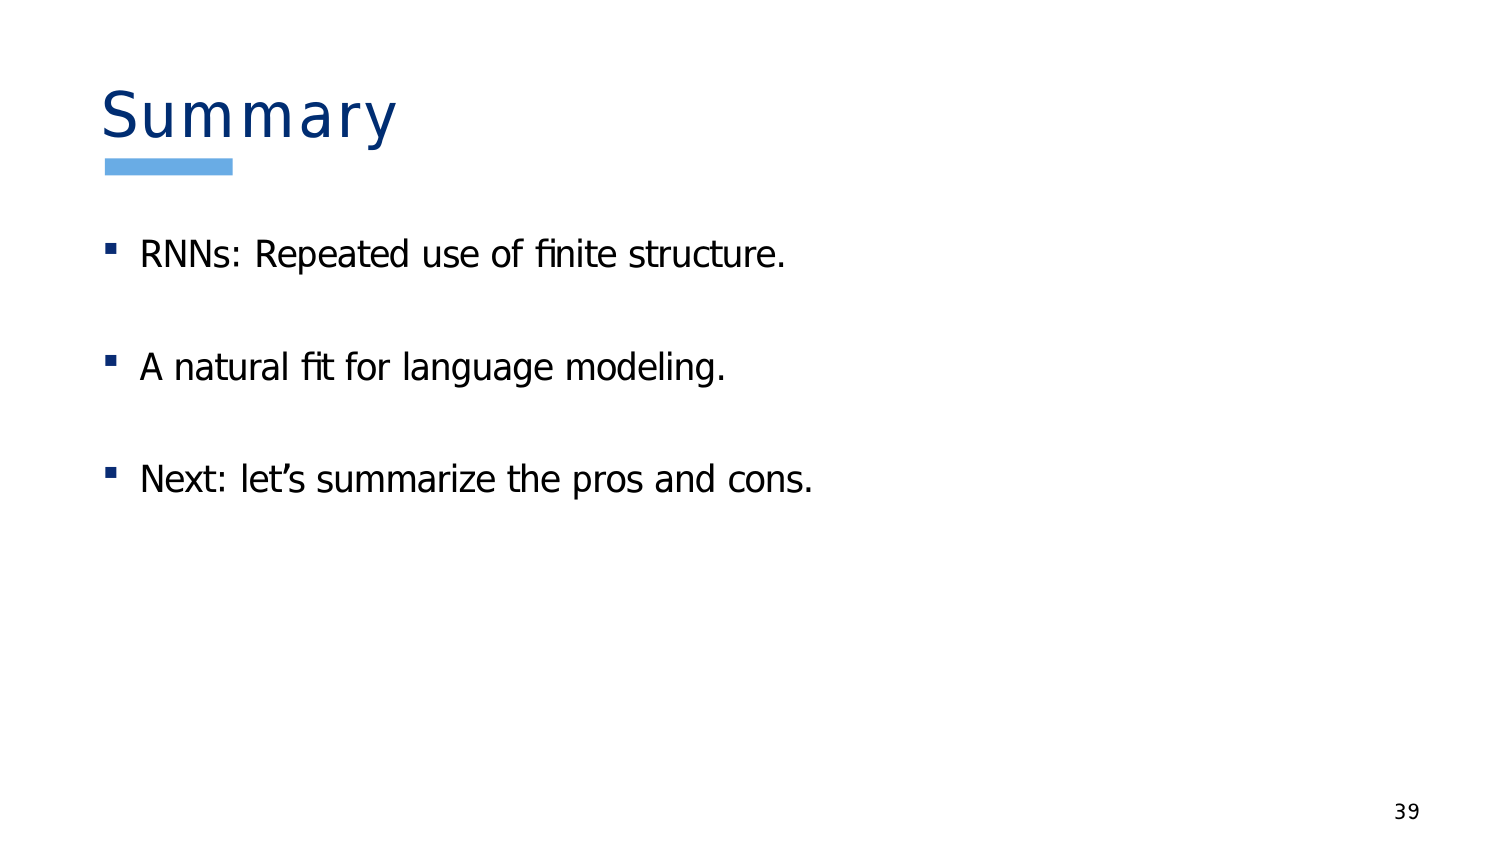

# Summary
RNNs: Repeated use of finite structure.

A natural fit for language modeling.

Next: let’s summarize the pros and cons.